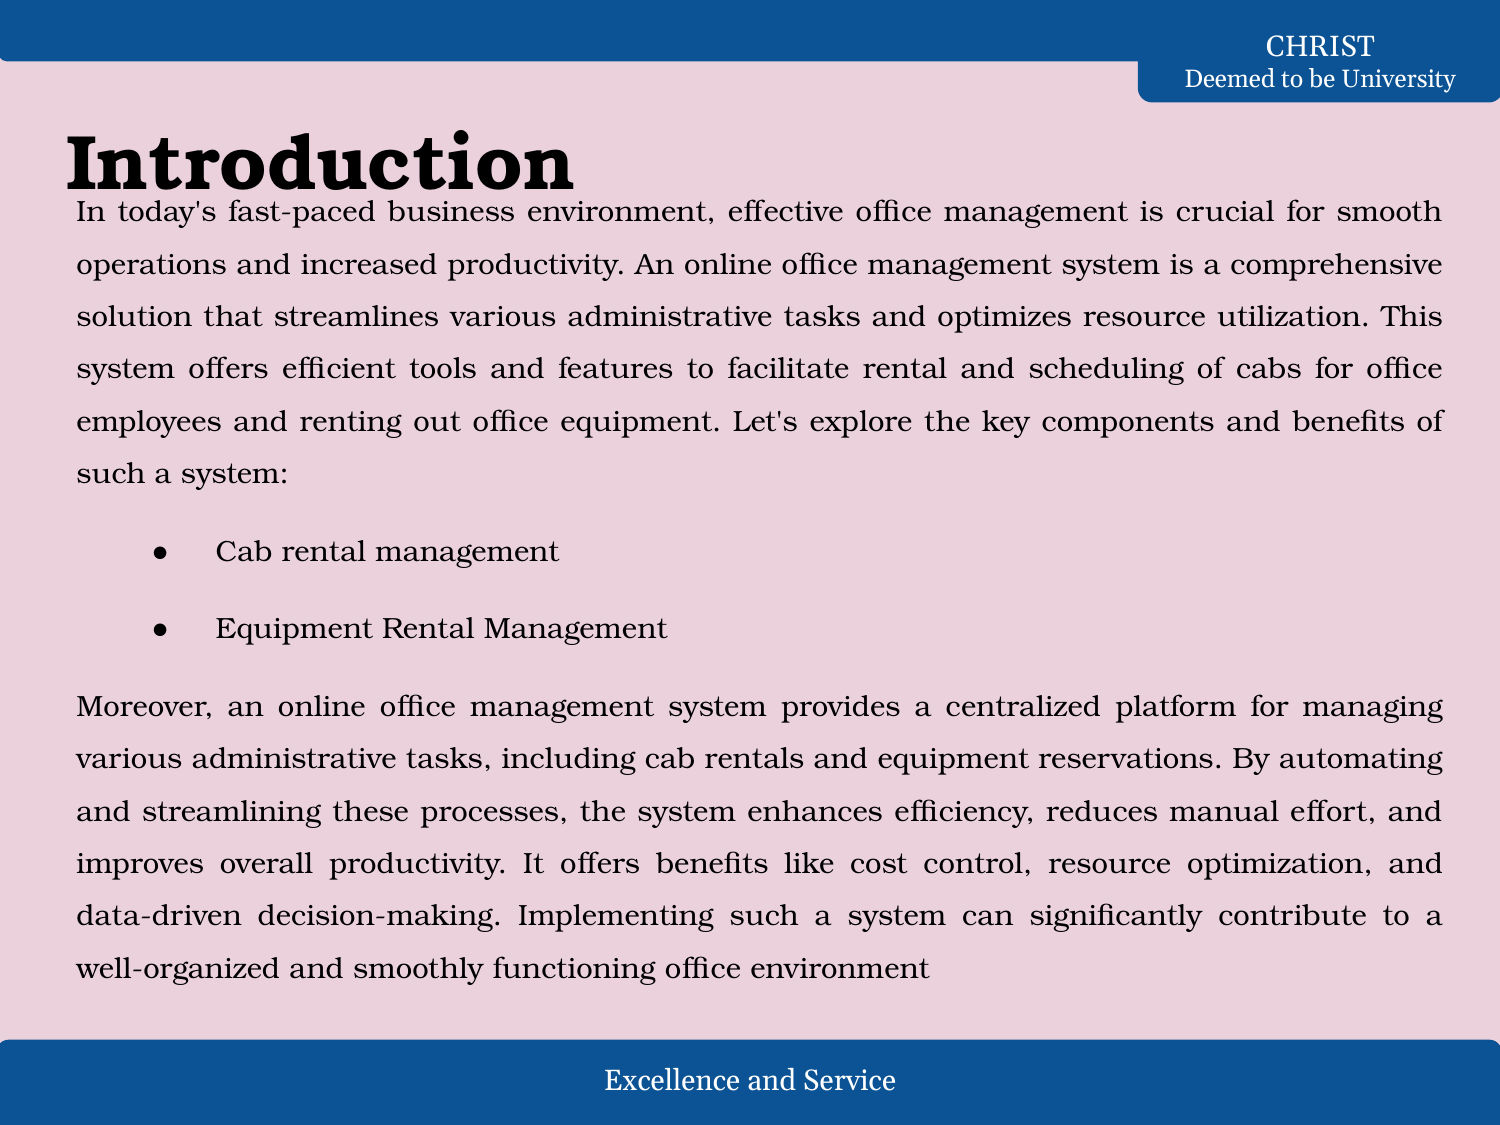

# Introduction
In today's fast-paced business environment, effective office management is crucial for smooth operations and increased productivity. An online office management system is a comprehensive solution that streamlines various administrative tasks and optimizes resource utilization. This system offers efficient tools and features to facilitate rental and scheduling of cabs for office employees and renting out office equipment. Let's explore the key components and benefits of such a system:
●     Cab rental management
●     Equipment Rental Management
Moreover, an online office management system provides a centralized platform for managing various administrative tasks, including cab rentals and equipment reservations. By automating and streamlining these processes, the system enhances efficiency, reduces manual effort, and improves overall productivity. It offers benefits like cost control, resource optimization, and data-driven decision-making. Implementing such a system can significantly contribute to a well-organized and smoothly functioning office environment